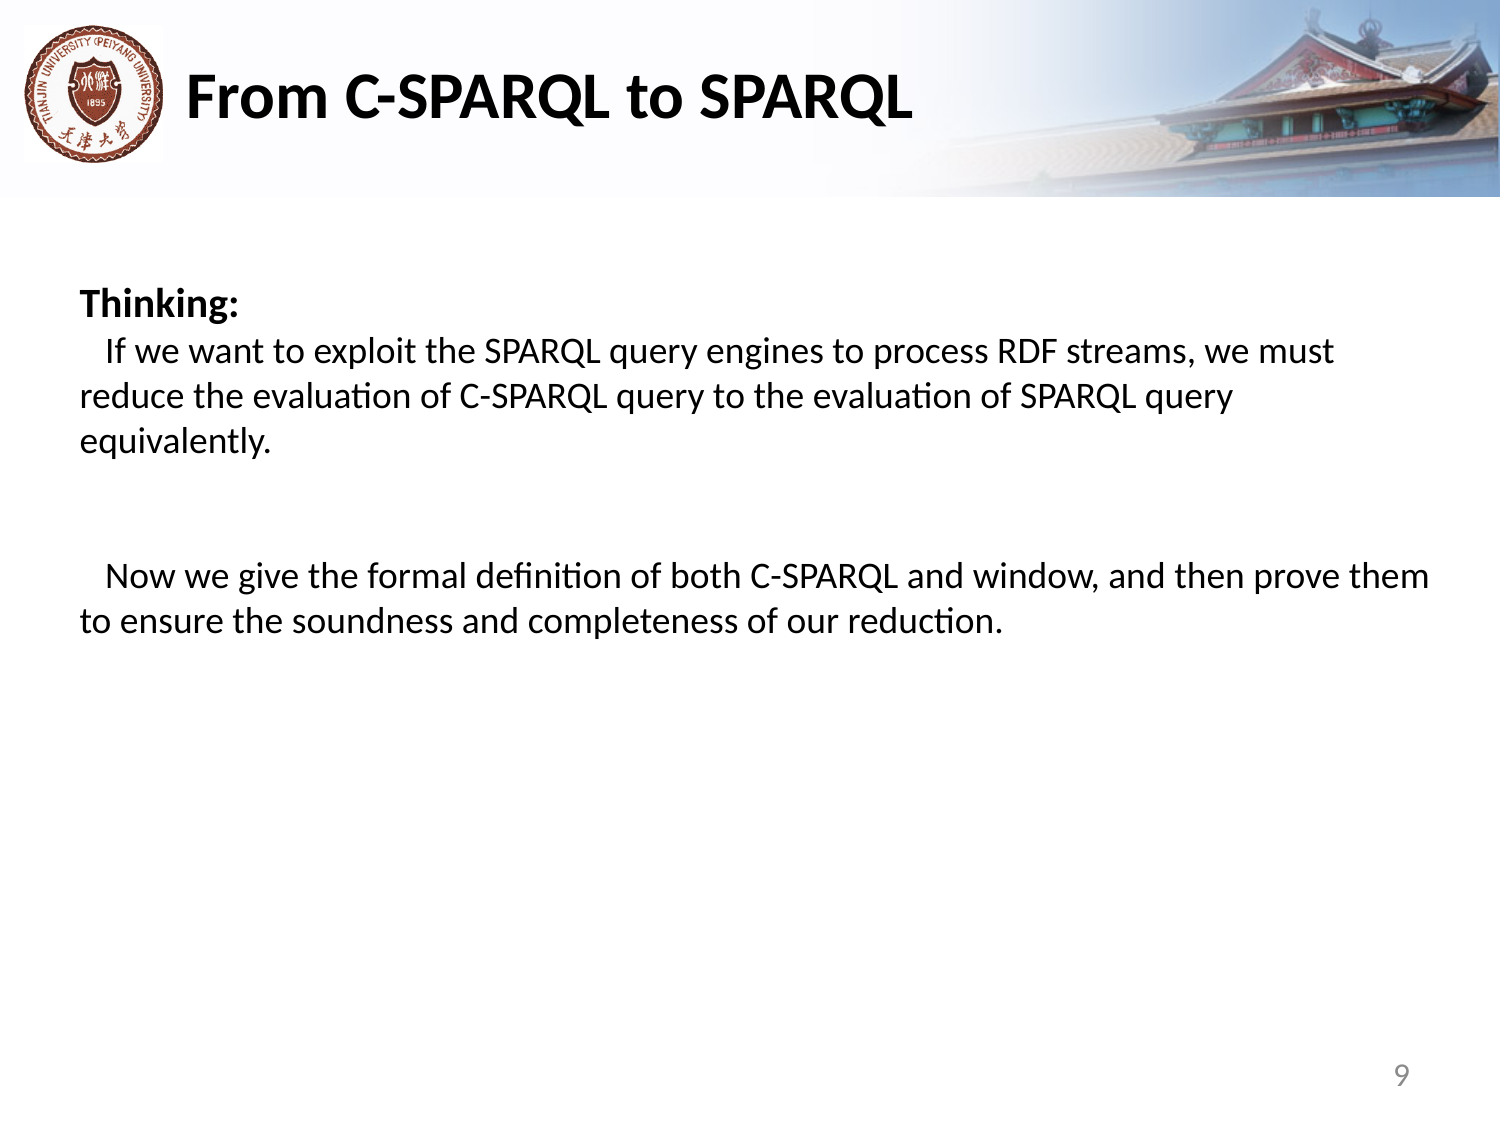

From C-SPARQL to SPARQL
Thinking:
   If we want to exploit the SPARQL query engines to process RDF streams, we must reduce the evaluation of C-SPARQL query to the evaluation of SPARQL query equivalently.

   Now we give the formal definition of both C-SPARQL and window, and then prove them to ensure the soundness and completeness of our reduction.
9